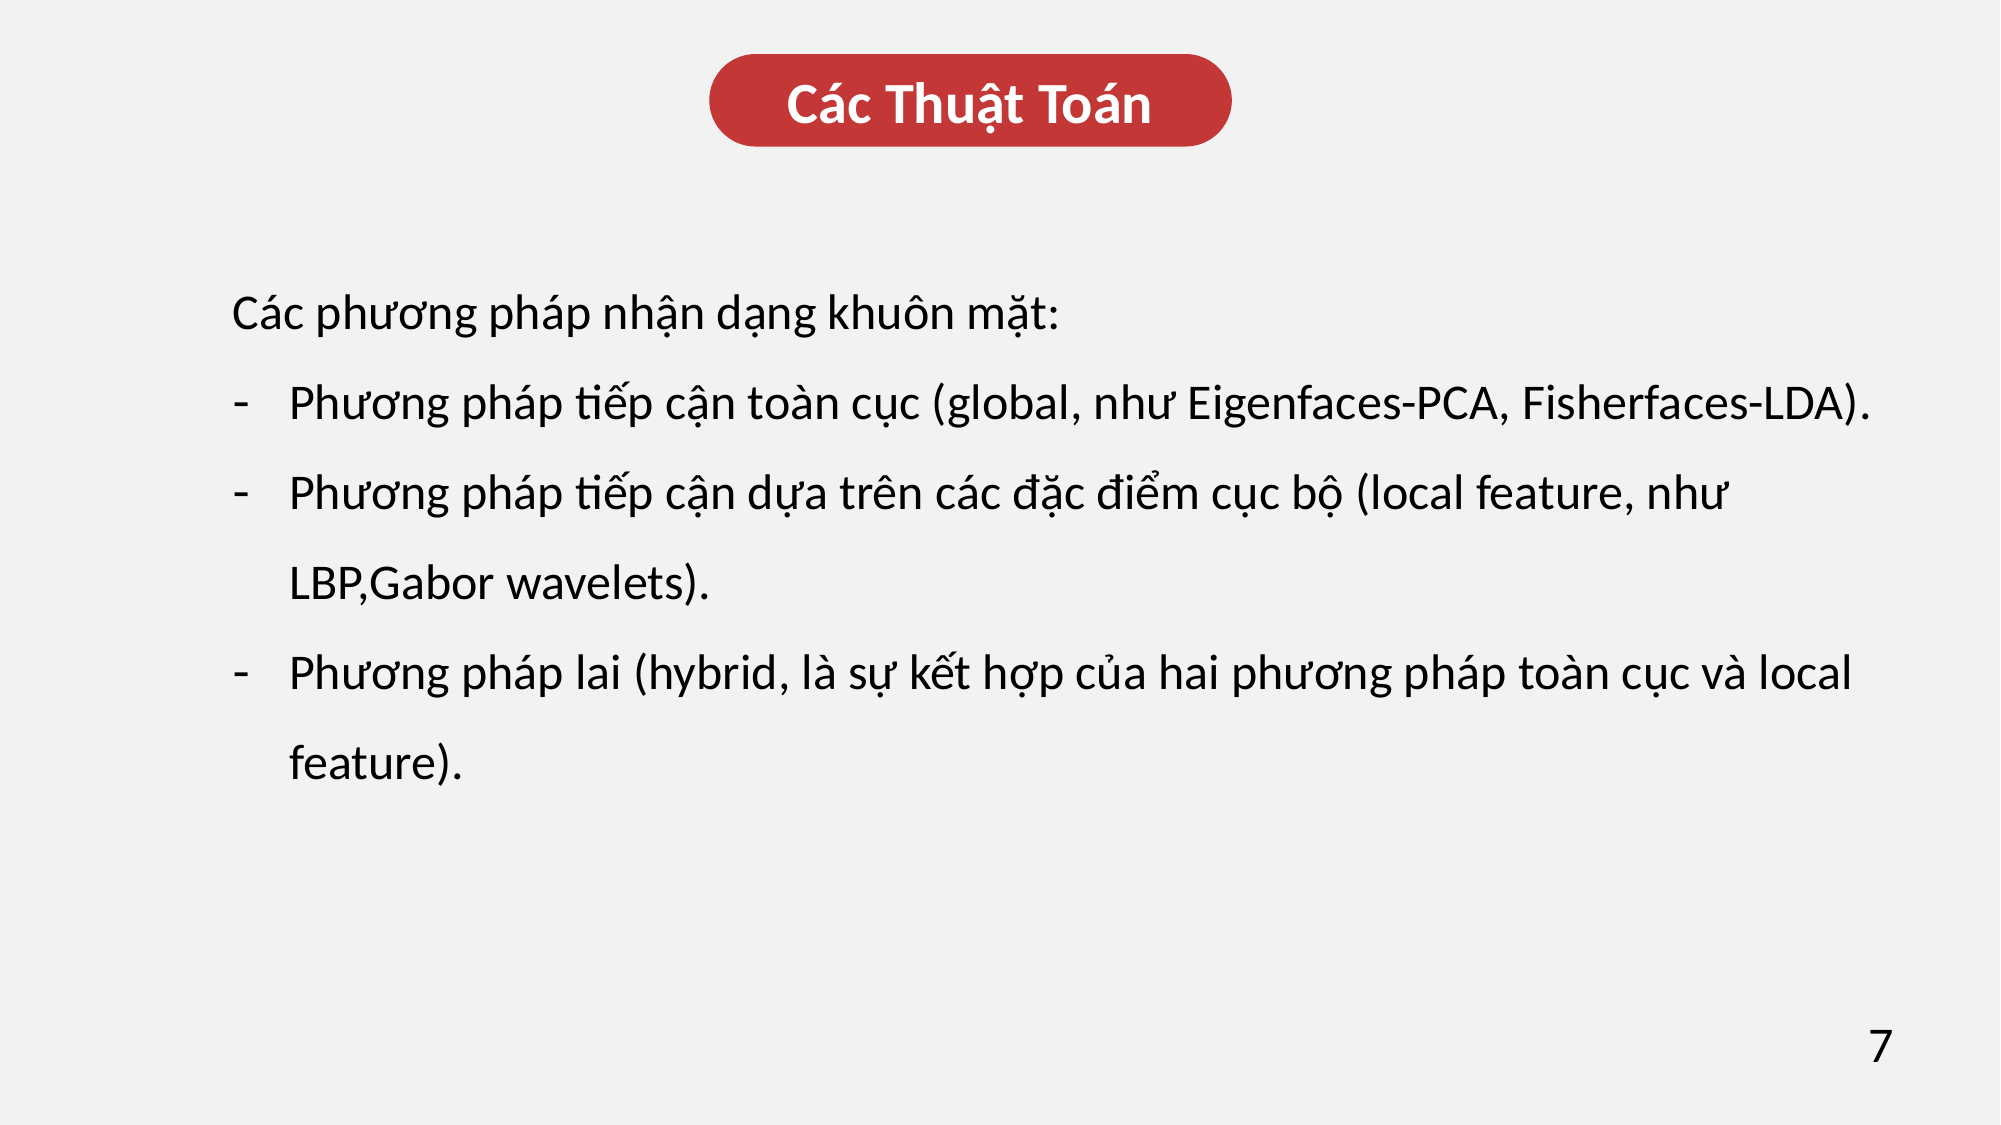

Các Thuật Toán
Các phương pháp nhận dạng khuôn mặt:
Phương pháp tiếp cận toàn cục (global, như Eigenfaces-PCA, Fisherfaces-LDA).
Phương pháp tiếp cận dựa trên các đặc điểm cục bộ (local feature, như LBP,Gabor wavelets).
Phương pháp lai (hybrid, là sự kết hợp của hai phương pháp toàn cục và local feature).

7